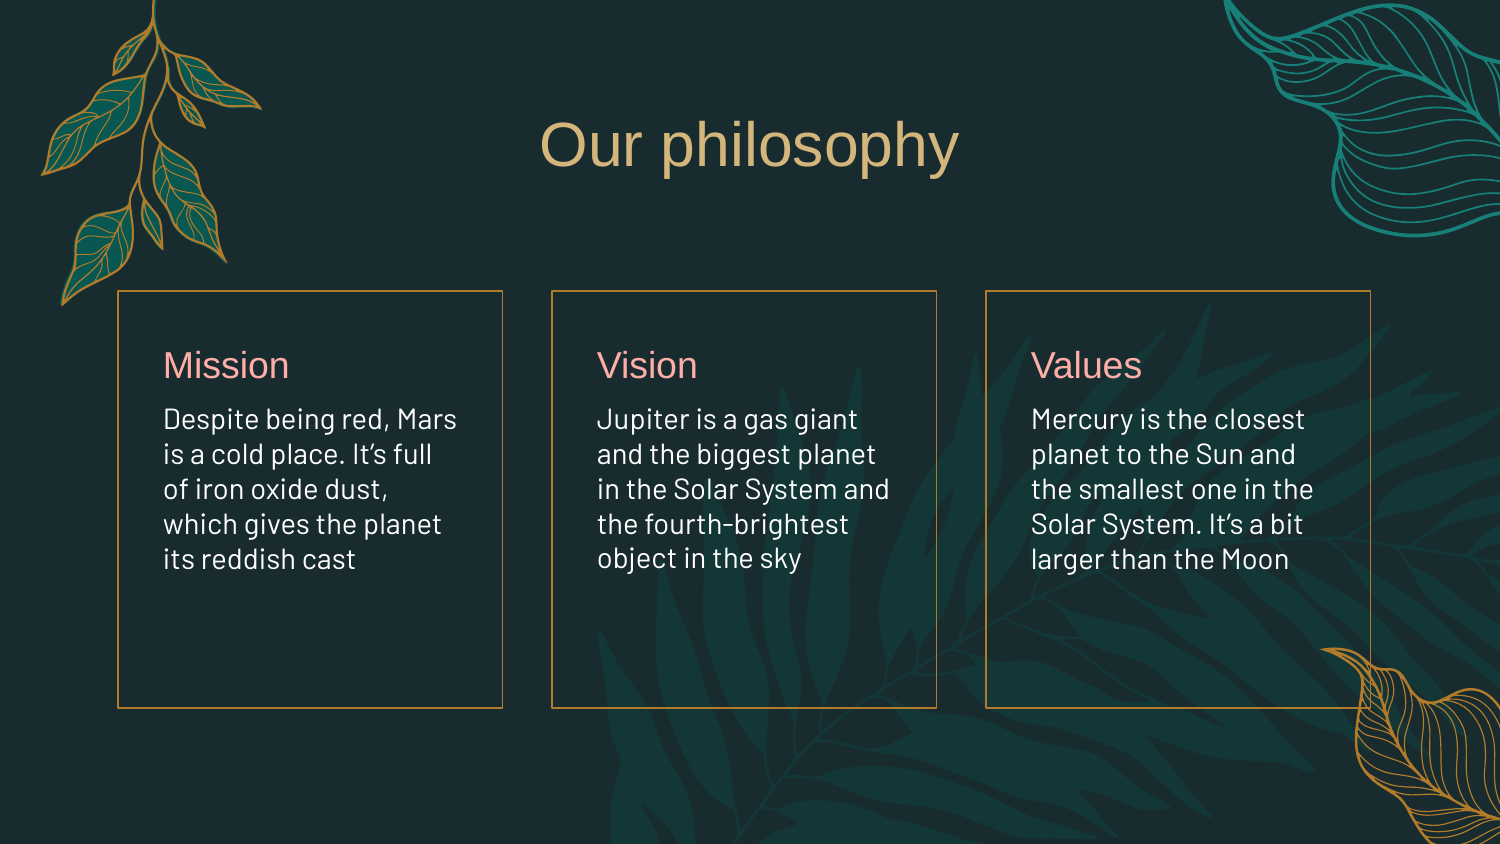

Our philosophy

Values
# Mission
Vision
Despite being red, Mars is a cold place. It’s full of iron oxide dust, which gives the planet its reddish cast
Jupiter is a gas giant and the biggest planet in the Solar System and the fourth-brightest object in the sky
Mercury is the closest planet to the Sun and the smallest one in the Solar System. It’s a bit larger than the Moon